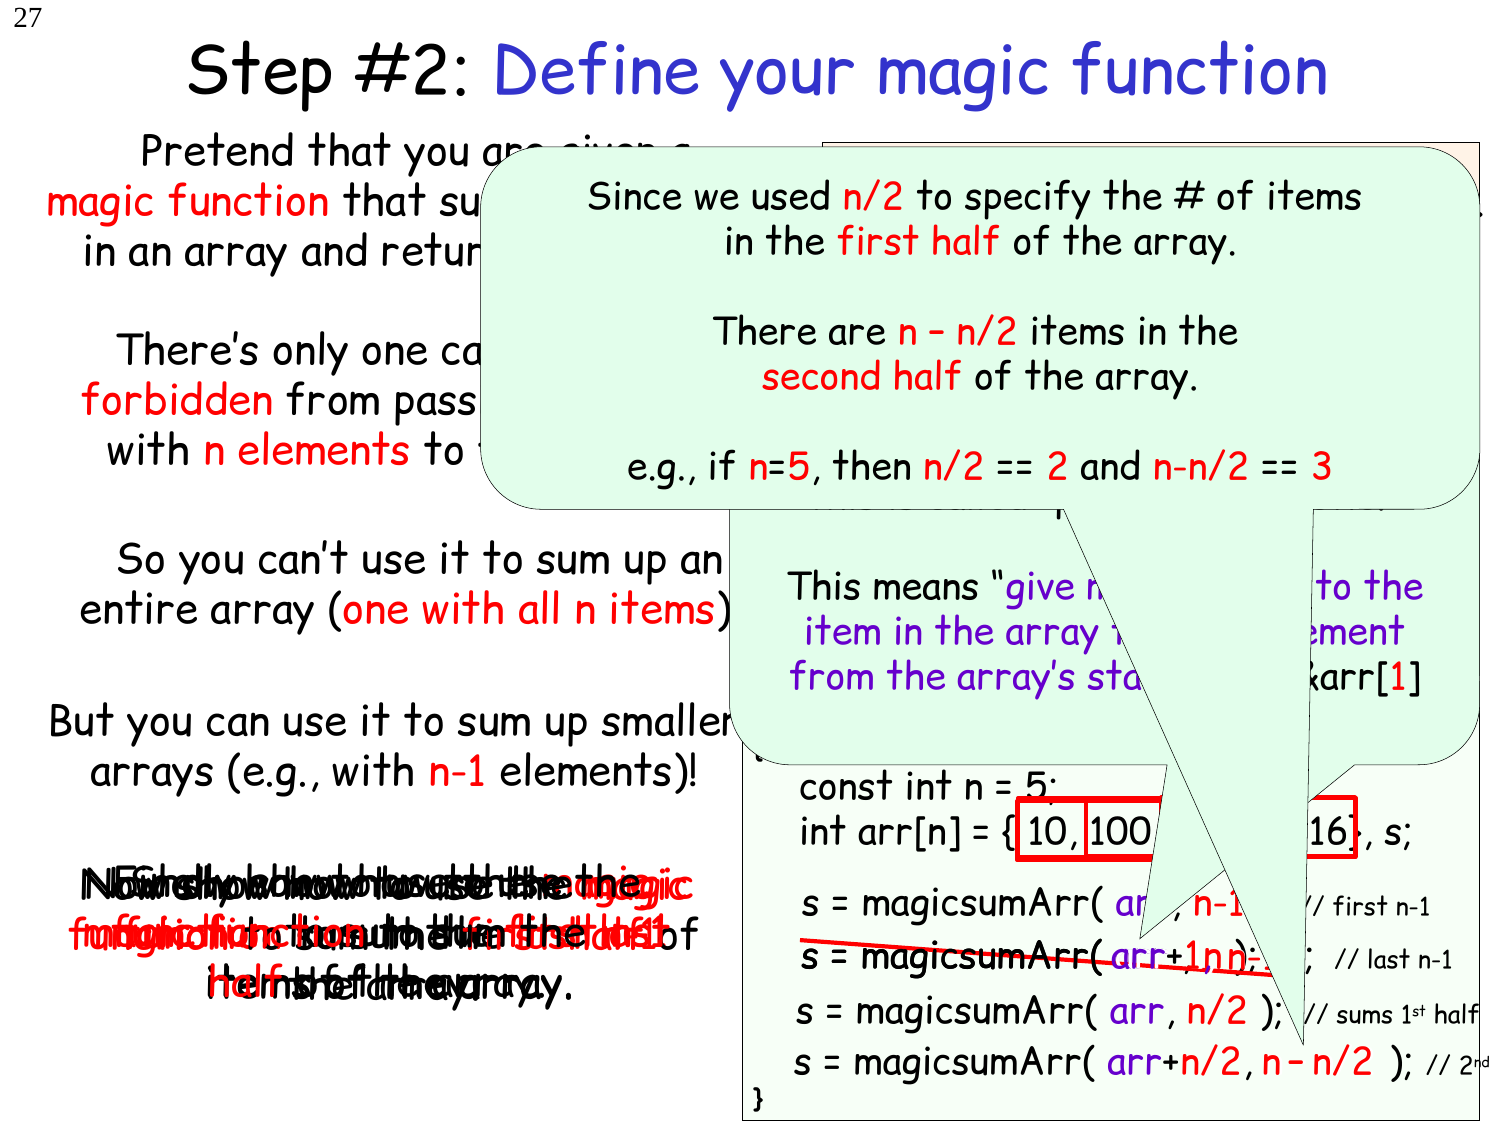

# Step #2: Define your magic function
27
Pretend that you are given a
magic function that sums up the values in an array and returns the result…
// provided for your use!
int magicsumArr(int arr[], int x) { … }

int
sumArr(int arr[ ], int n)
{

}
Since we used n/2 to specify the # of items
in the first half of the array.

There are n – n/2 items in the
second half of the array.

e.g., if n=5, then n/2 == 2 and n-n/2 == 3

There’s only one catch!  You are forbidden from passing in an array
with n elements to this function.
If you recall from the pointer lecture, this is called “pointer arithmetic.”

This means “give me a pointer to the item in the array that is 1 element from the array’s start,” e.g., &arr[1]

So you can’t use it to sum up an entire array (one with all n items)…
int main()
{
    const int n = 5;
    int arr[n] = { 10, 100, 42, 72, 16}, s;

}

But you can use it to sum up smaller arrays (e.g., with n-1 elements)!

Finally show how to use the magic function to sum the last half of the array.
Show how to use the magic function to sum the first n-1 items of the array.
Now show how to use the magic function to sum the last n-1 items of the array.
Now show how to use the magic function to sum the first half of the array.
s = magicsumArr( arr, n-1 );  // first n-1
s = magicsumArr( arr+1, n-1 );  // last n-1
s = magicsumArr( arr , n );
arr+1,
n-1
s = magicsumArr( arr, n/2 );  // sums 1st half
arr+n/2,
n – n/2
s = magicsumArr( arr+n/2, n – n/2  ); // 2nd